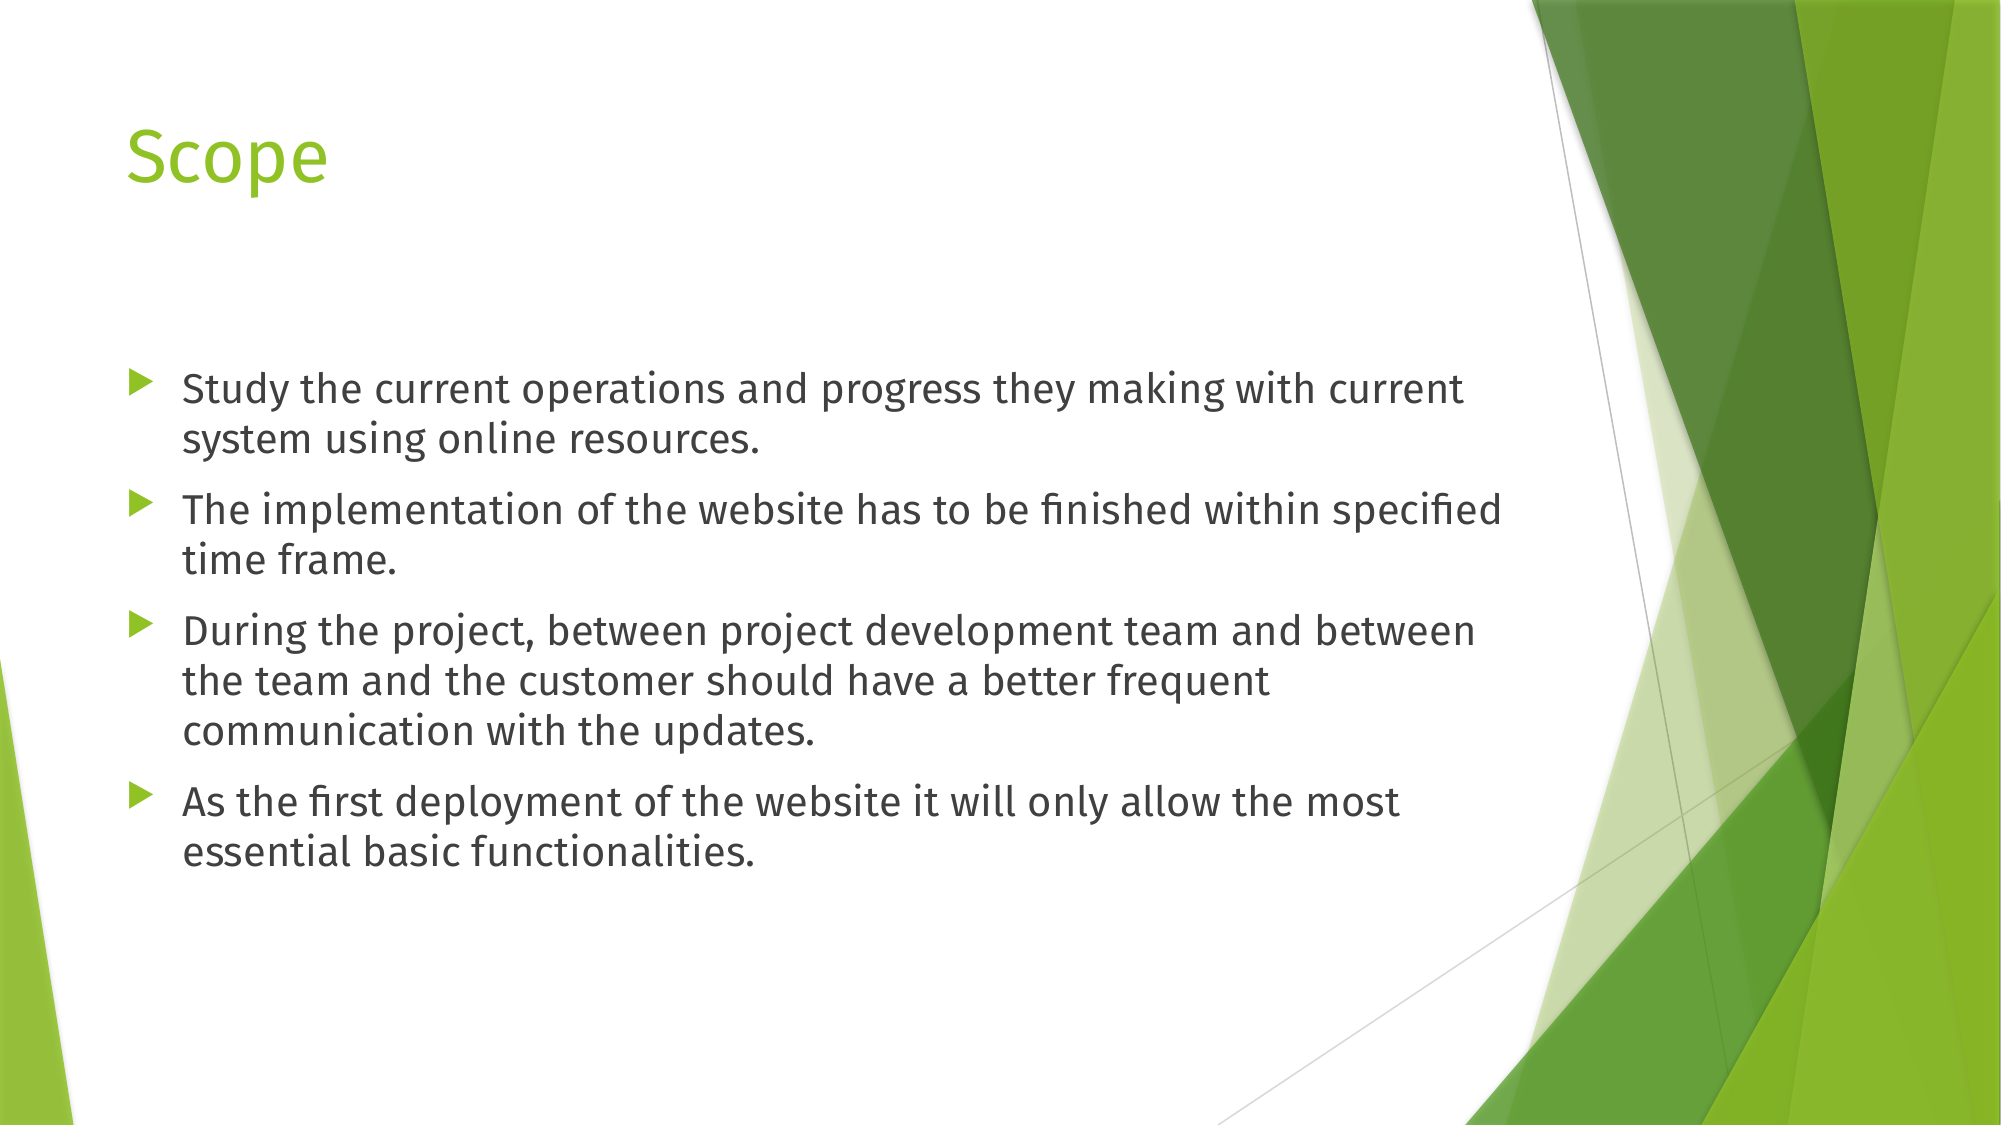

# Scope
Study the current operations and progress they making with current system using online resources.
The implementation of the website has to be finished within specified time frame.
During the project, between project development team and between the team and the customer should have a better frequent communication with the updates.
As the first deployment of the website it will only allow the most essential basic functionalities.